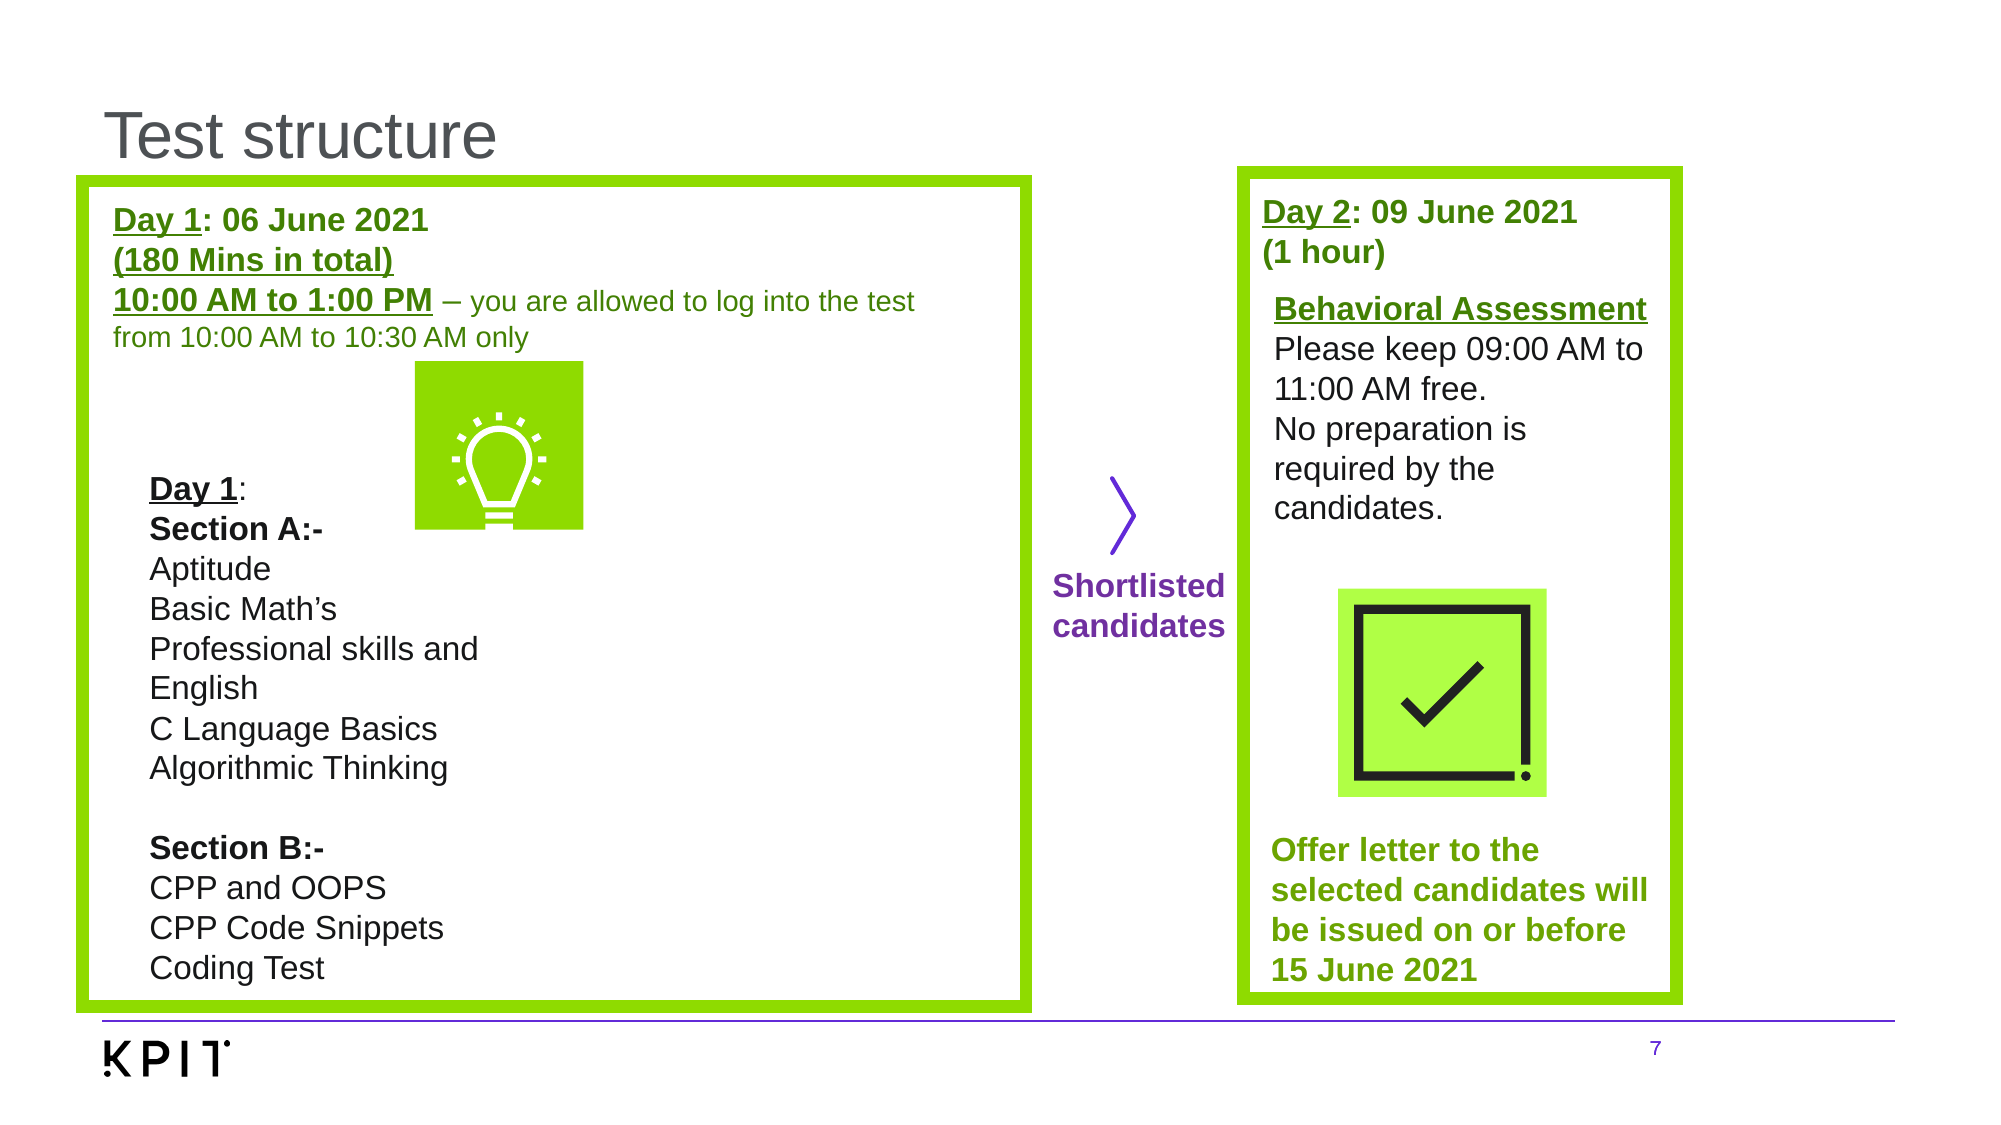

# Test structure

Day 2: 09 June 2021
(1 hour)
Day 1: 06 June 2021
(180 Mins in total)
10:00 AM to 1:00 PM – you are allowed to log into the test from 10:00 AM to 10:30 AM only
Behavioral Assessment
Please keep 09:00 AM to 11:00 AM free.
No preparation is required by the candidates.

Day 1:
Section A:-
Aptitude
Basic Math’s
Professional skills and English
C Language Basics
Algorithmic Thinking

Section B:-
CPP and OOPS
CPP Code Snippets
Coding Test

Shortlisted candidates

Offer letter to the selected candidates will be issued on or before 15 June 2021
7
7